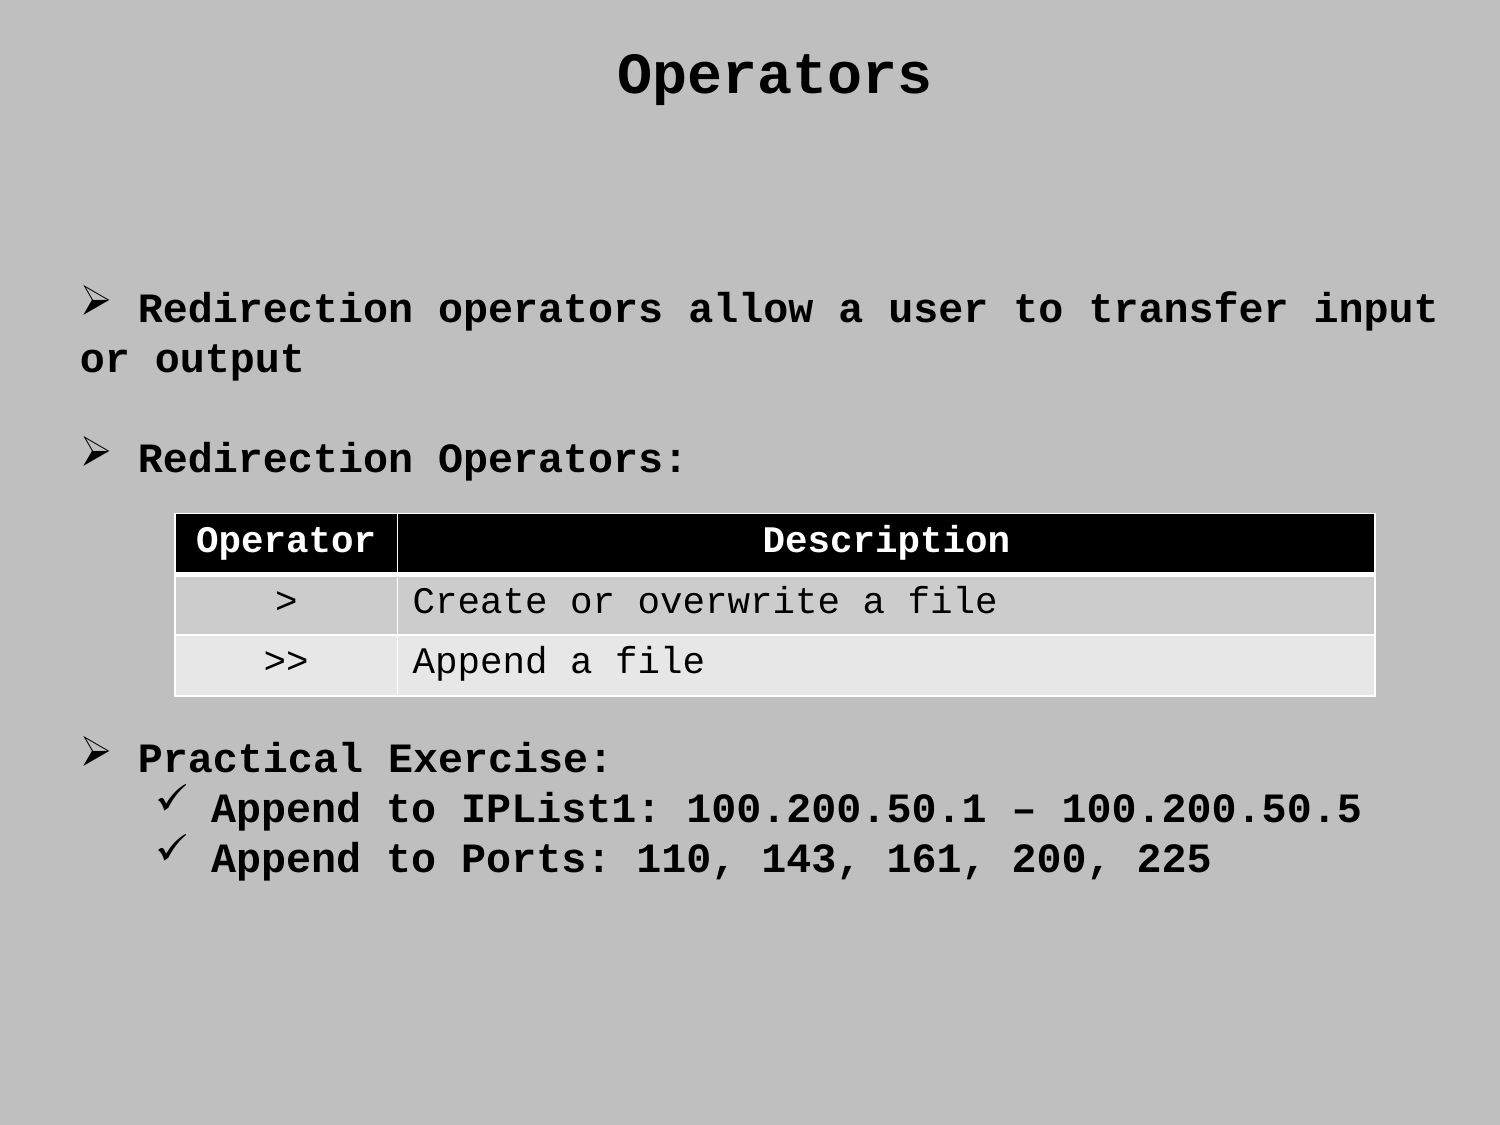

Operators
 Redirection operators allow a user to transfer input or output

 Redirection Operators:

 Practical Exercise:
Append to IPList1: 100.200.50.1 – 100.200.50.5
Append to Ports: 110, 143, 161, 200, 225
| Operator | Description |
| --- | --- |
| > | Create or overwrite a file |
| >> | Append a file |